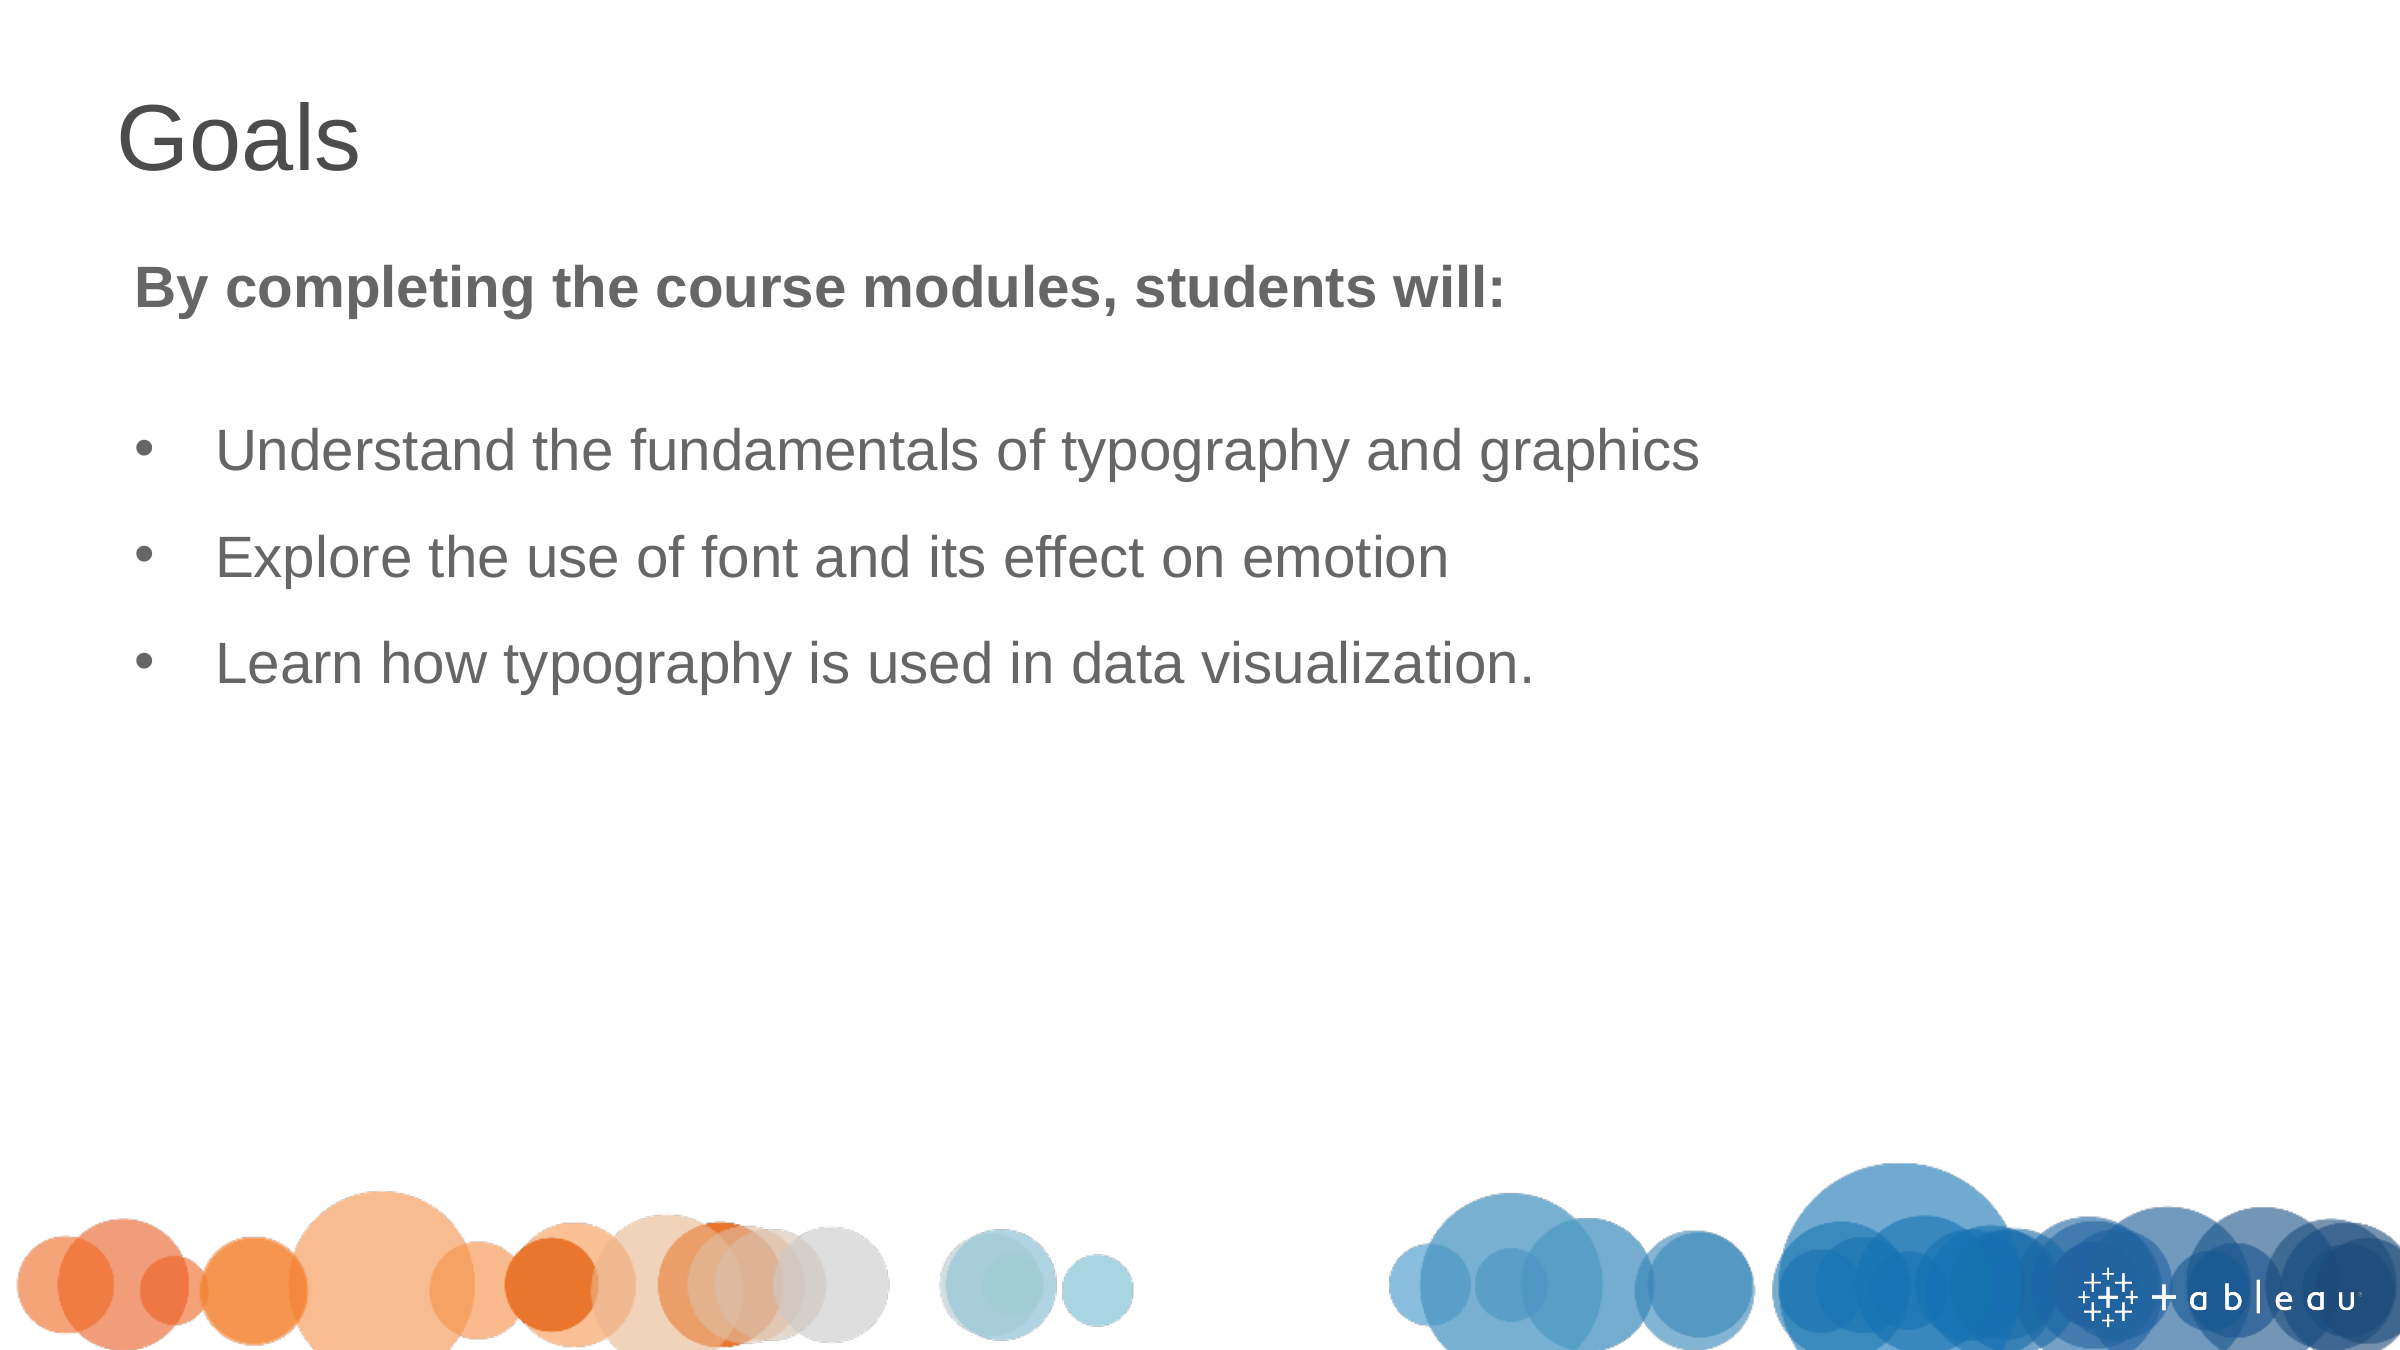

# Goals
By completing the course modules, students will:

Understand the fundamentals of typography and graphics
Explore the use of font and its effect on emotion
Learn how typography is used in data visualization.